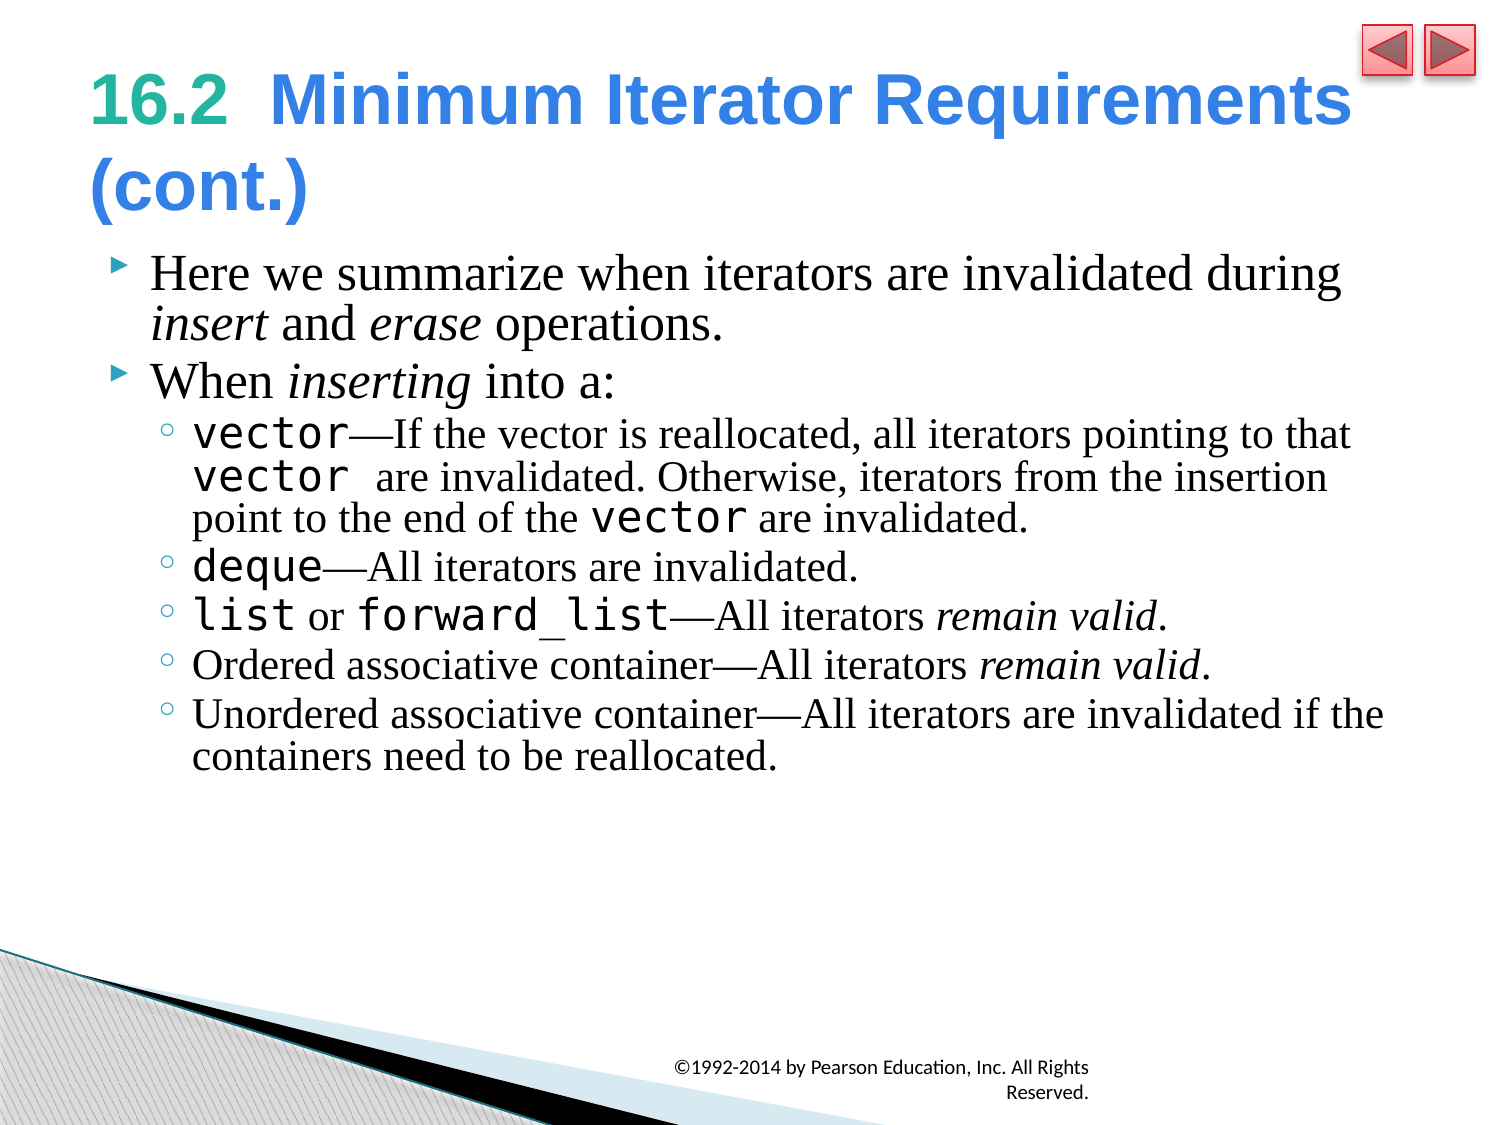

# 16.2  Minimum Iterator Requirements (cont.)
Here we summarize when iterators are invalidated during insert and erase operations.
When inserting into a:
vector—If the vector is reallocated, all iterators pointing to that vector are invalidated. Otherwise, iterators from the insertion point to the end of the vector are invalidated.
deque—All iterators are invalidated.
list or forward_list—All iterators remain valid.
Ordered associative container—All iterators remain valid.
Unordered associative container—All iterators are invalidated if the containers need to be reallocated.
©1992-2014 by Pearson Education, Inc. All Rights Reserved.